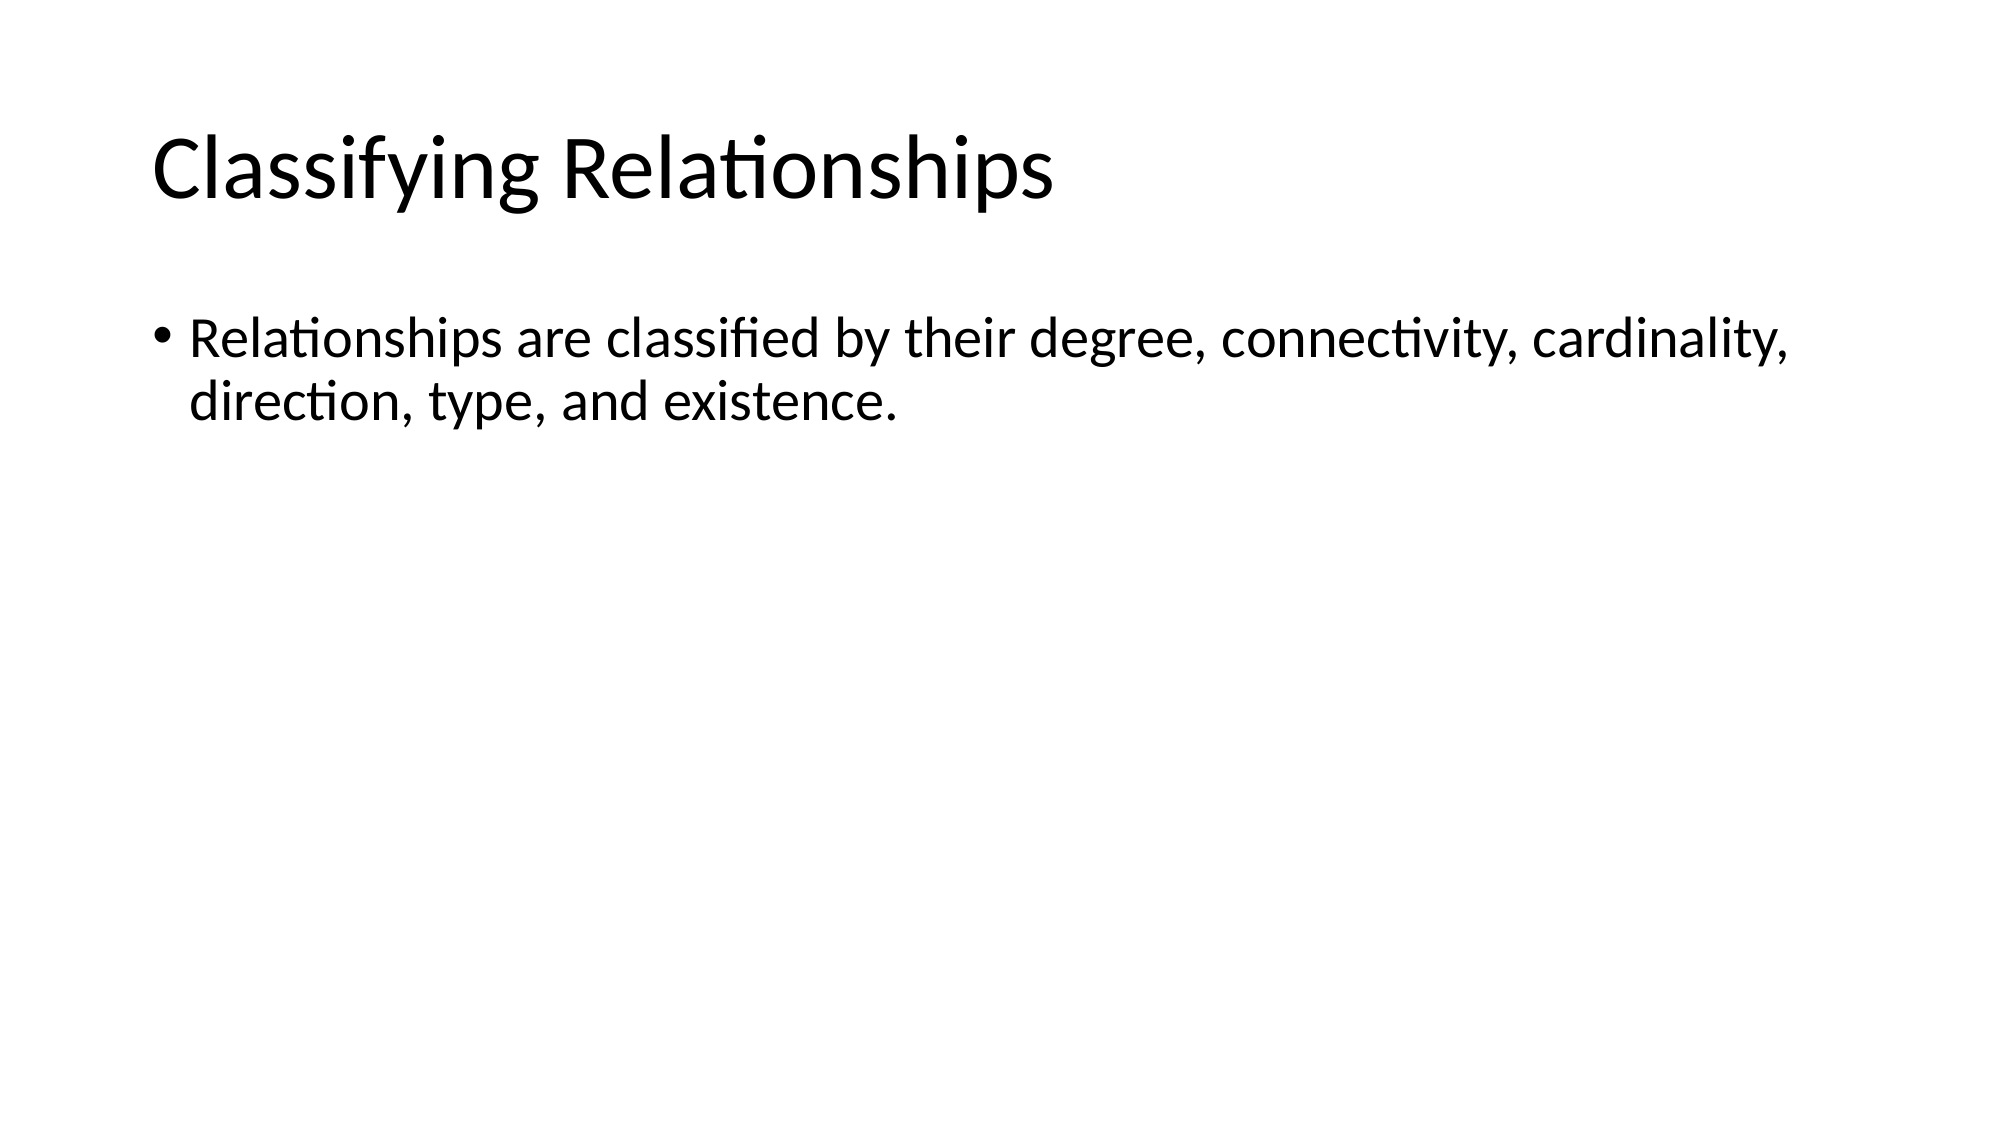

# Classifying Relationships
Relationships are classified by their degree, connectivity, cardinality, direction, type, and existence.